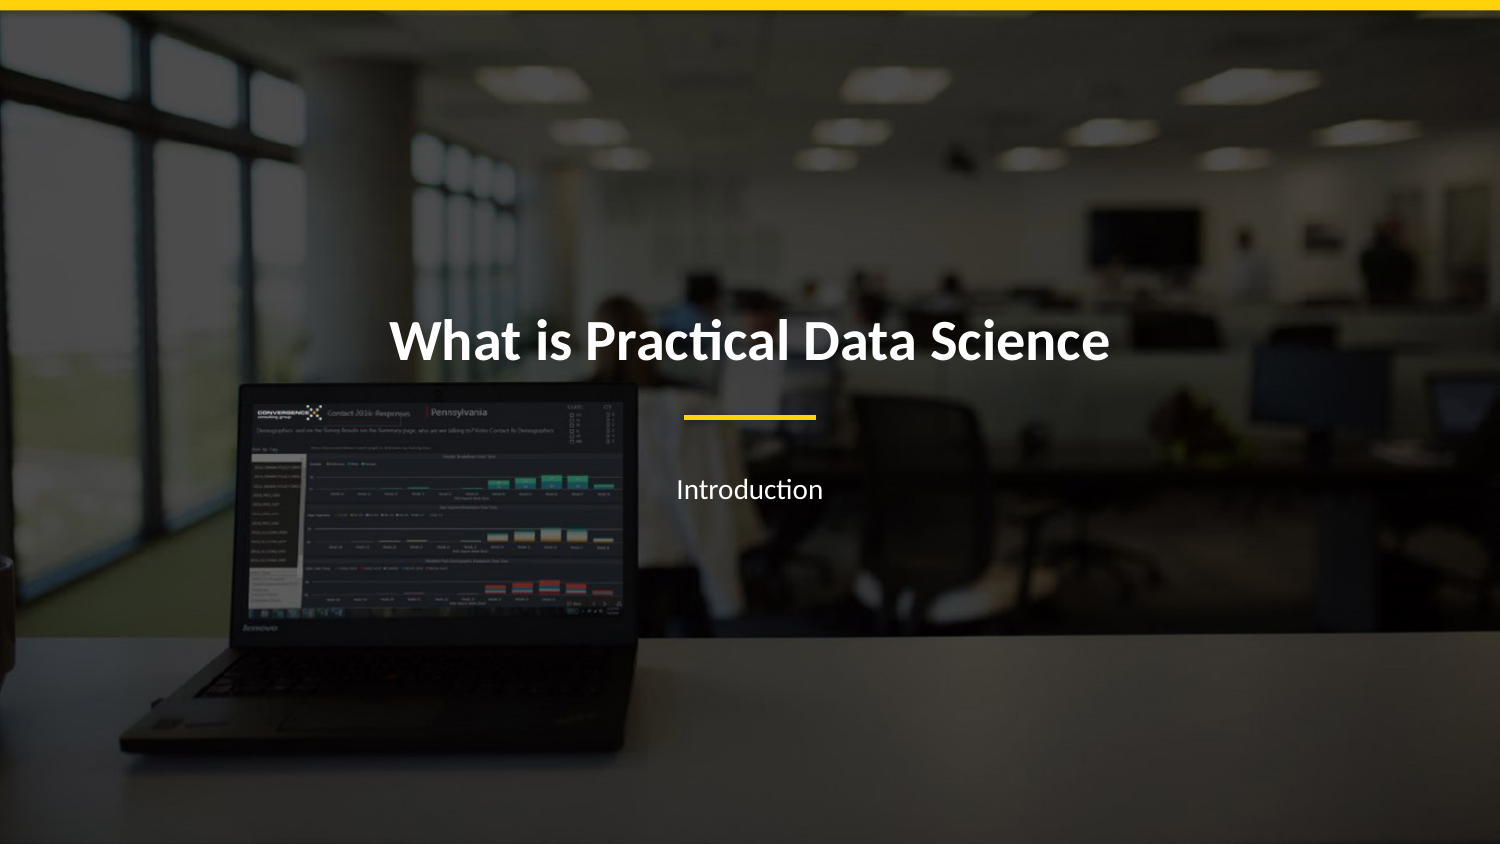

# What is Practical Data Science
Introduction